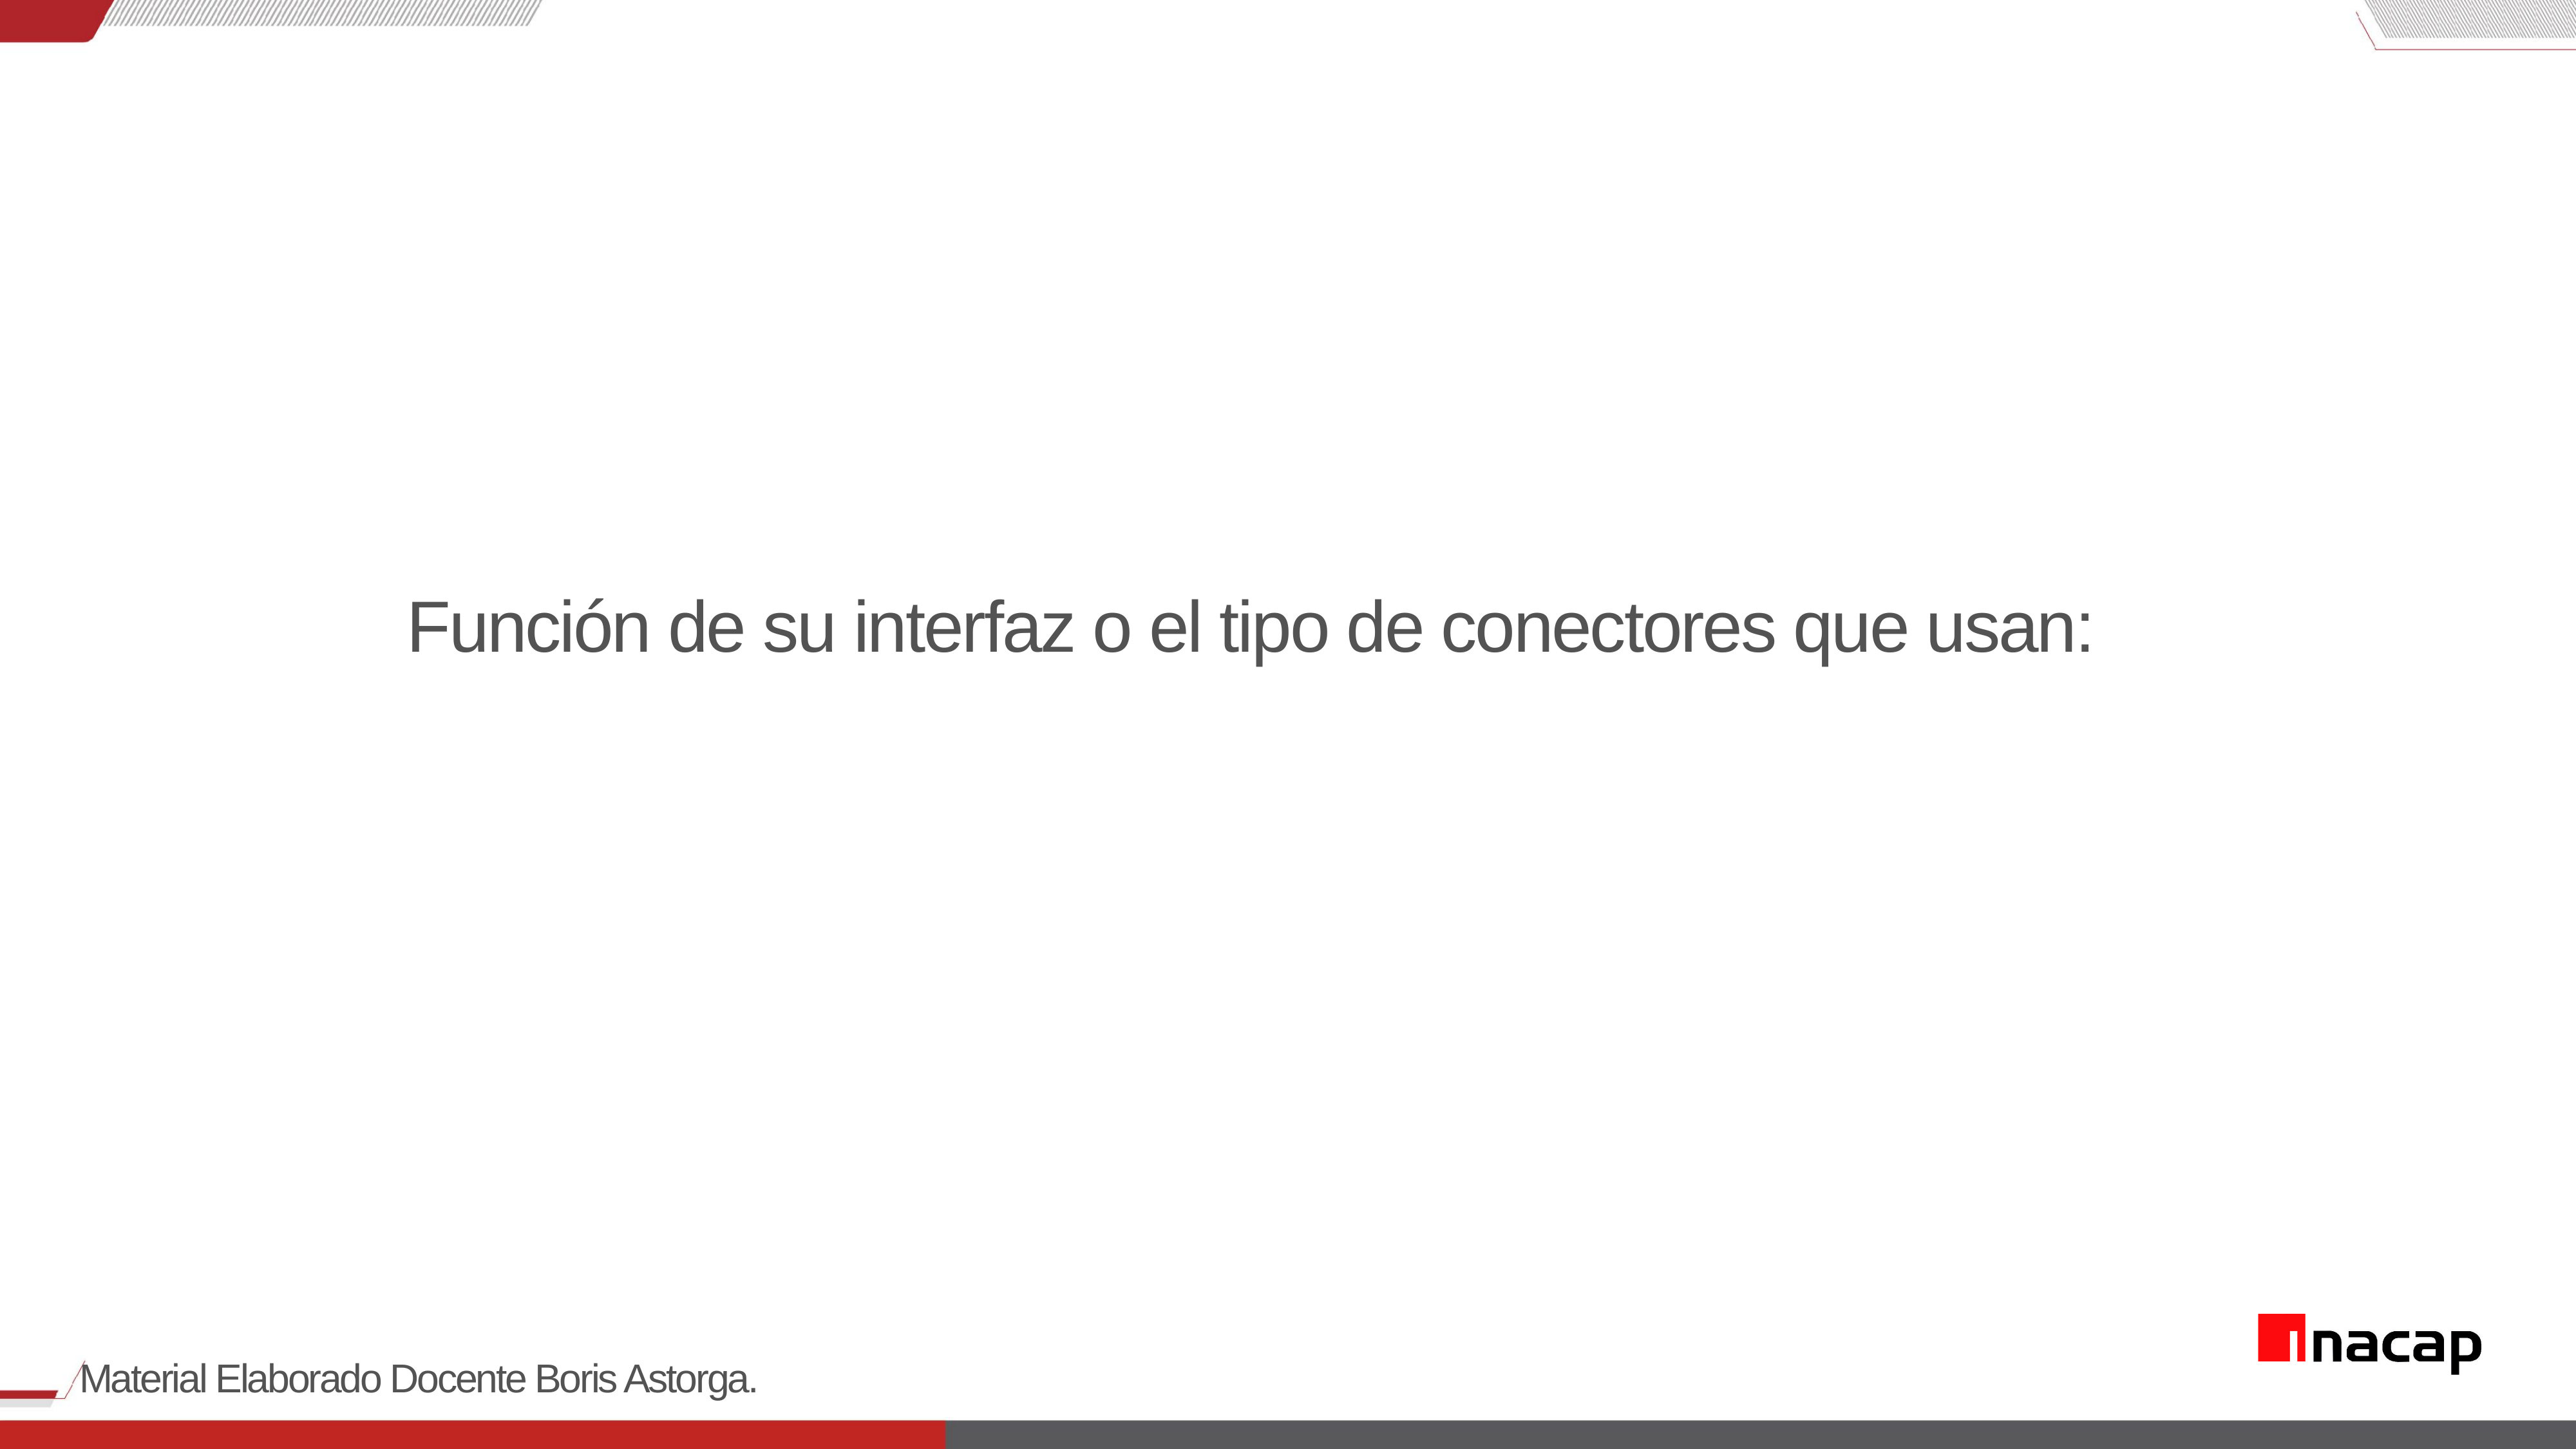

Función de su interfaz o el tipo de conectores que usan:
Material Elaborado Docente Boris Astorga.